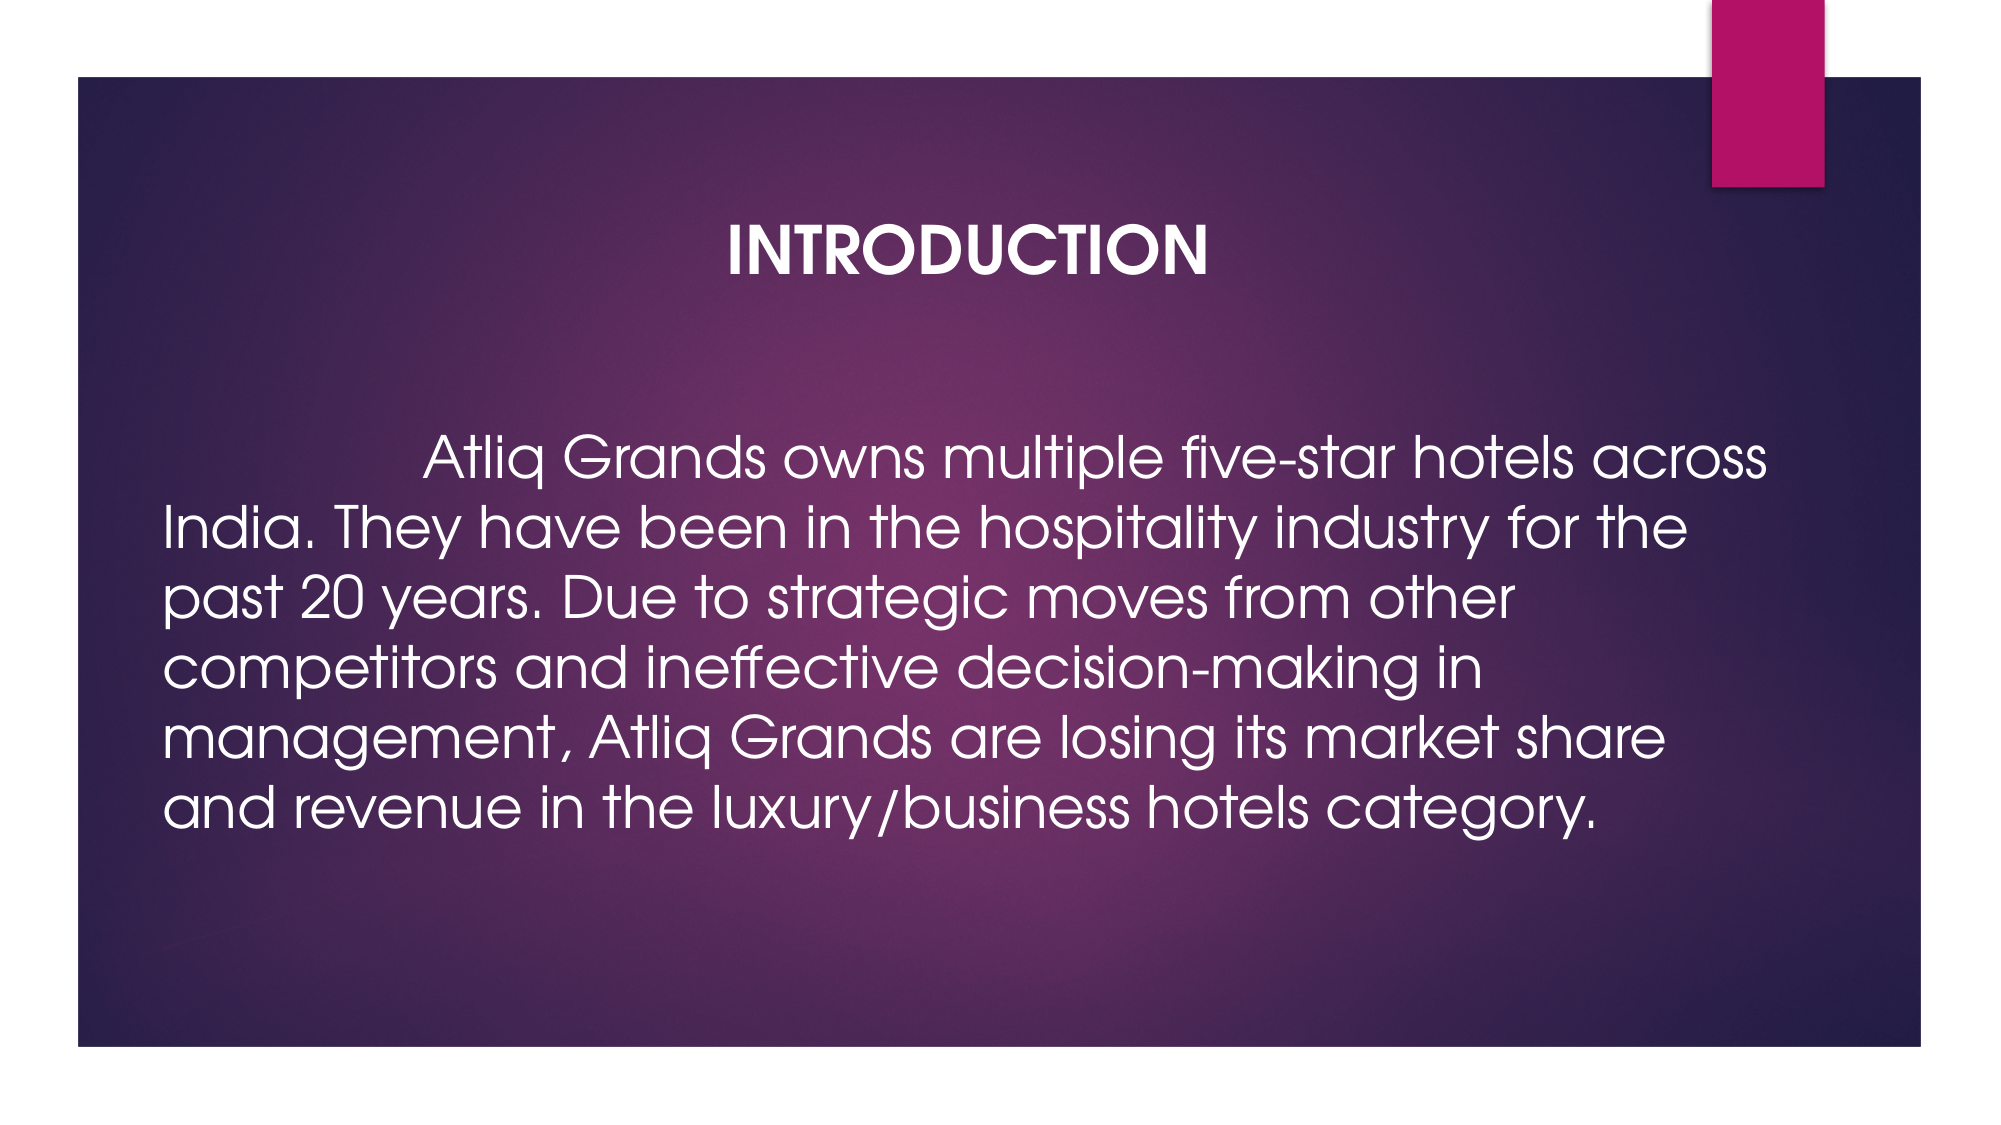

INTRODUCTION
#

                Atliq Grands owns multiple five-star hotels across India. They have been in the hospitality industry for the past 20 years. Due to strategic moves from other competitors and ineffective decision-making in management, Atliq Grands are losing its market share and revenue in the luxury/business hotels category.